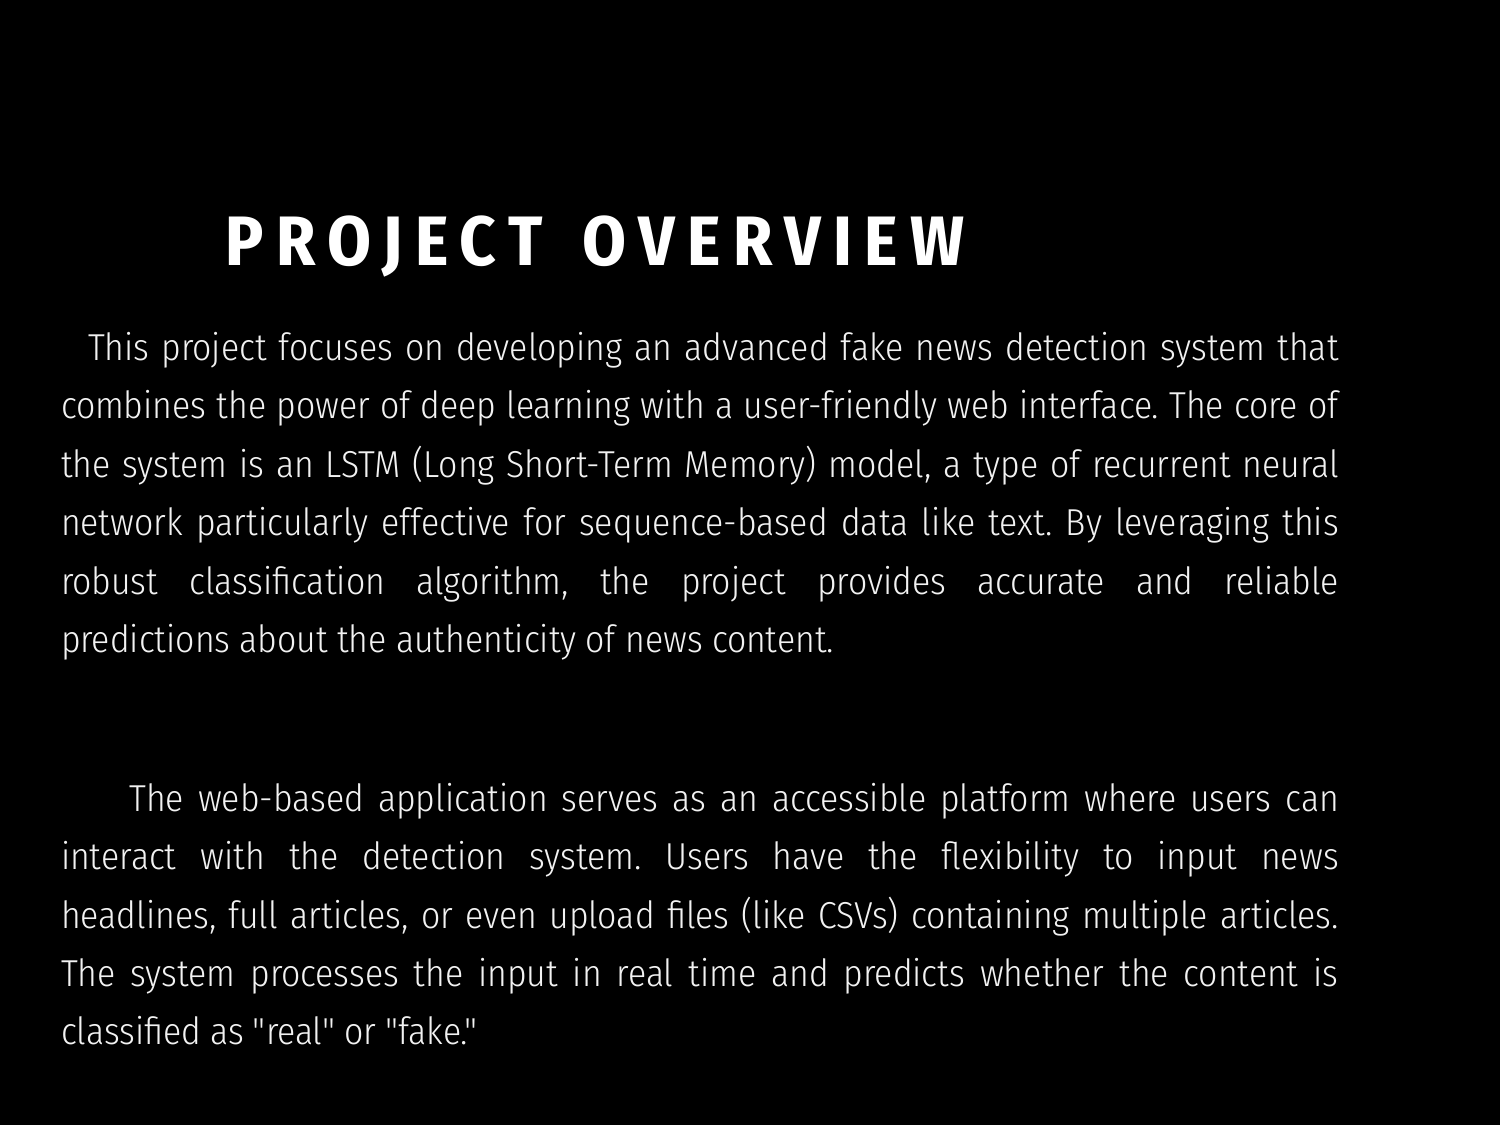

# Project Overview
      This project focuses on developing an advanced fake news detection system that combines the power of deep learning with a user-friendly web interface. The core of the system is an LSTM (Long Short-Term Memory) model, a type of recurrent neural network particularly effective for sequence-based data like text. By leveraging this robust classification algorithm, the project provides accurate and reliable predictions about the authenticity of news content.

        The web-based application serves as an accessible platform where users can interact with the detection system. Users have the flexibility to input news headlines, full articles, or even upload files (like CSVs) containing multiple articles. The system processes the input in real time and predicts whether the content is classified as "real" or "fake."